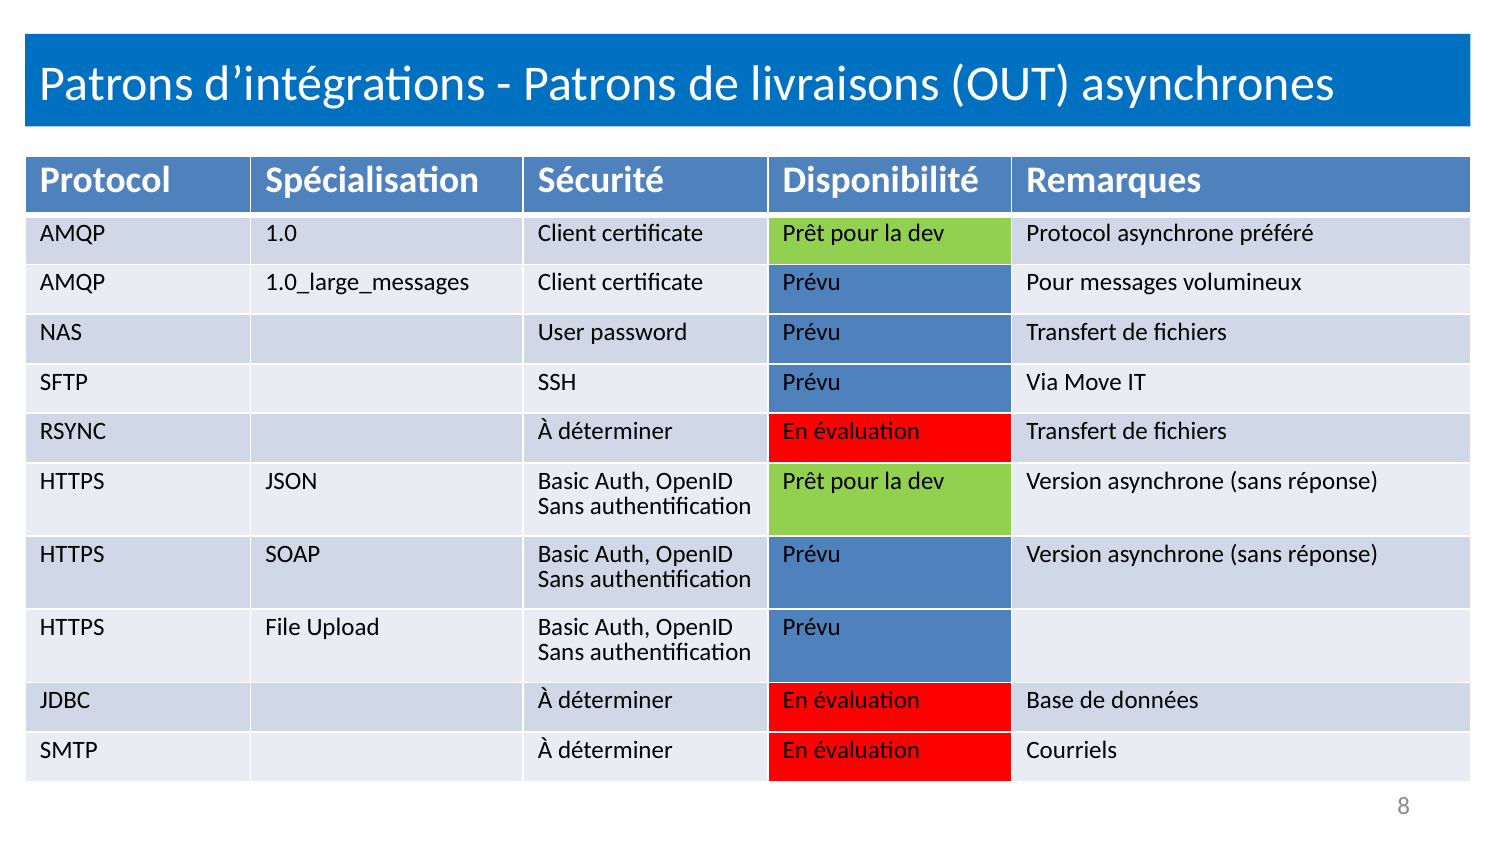

# Patrons d’intégrations - Patrons de livraisons (OUT) asynchrones
| Protocol | Spécialisation | Sécurité | Disponibilité | Remarques |
| --- | --- | --- | --- | --- |
| AMQP | 1.0 | Client certificate | Prêt pour la dev | Protocol asynchrone préféré |
| AMQP | 1.0\_large\_messages | Client certificate | Prévu | Pour messages volumineux |
| NAS |  | User password | Prévu | Transfert de fichiers |
| SFTP |  | SSH | Prévu | Via Move IT |
| RSYNC |  | À déterminer | En évaluation | Transfert de fichiers |
| HTTPS | JSON | Basic Auth, OpenID Sans authentification | Prêt pour la dev | Version asynchrone (sans réponse) |
| HTTPS | SOAP | Basic Auth, OpenID Sans authentification | Prévu | Version asynchrone (sans réponse) |
| HTTPS | File Upload | Basic Auth, OpenID Sans authentification | Prévu |  |
| JDBC |  | À déterminer | En évaluation | Base de données |
| SMTP |  | À déterminer | En évaluation | Courriels |
8